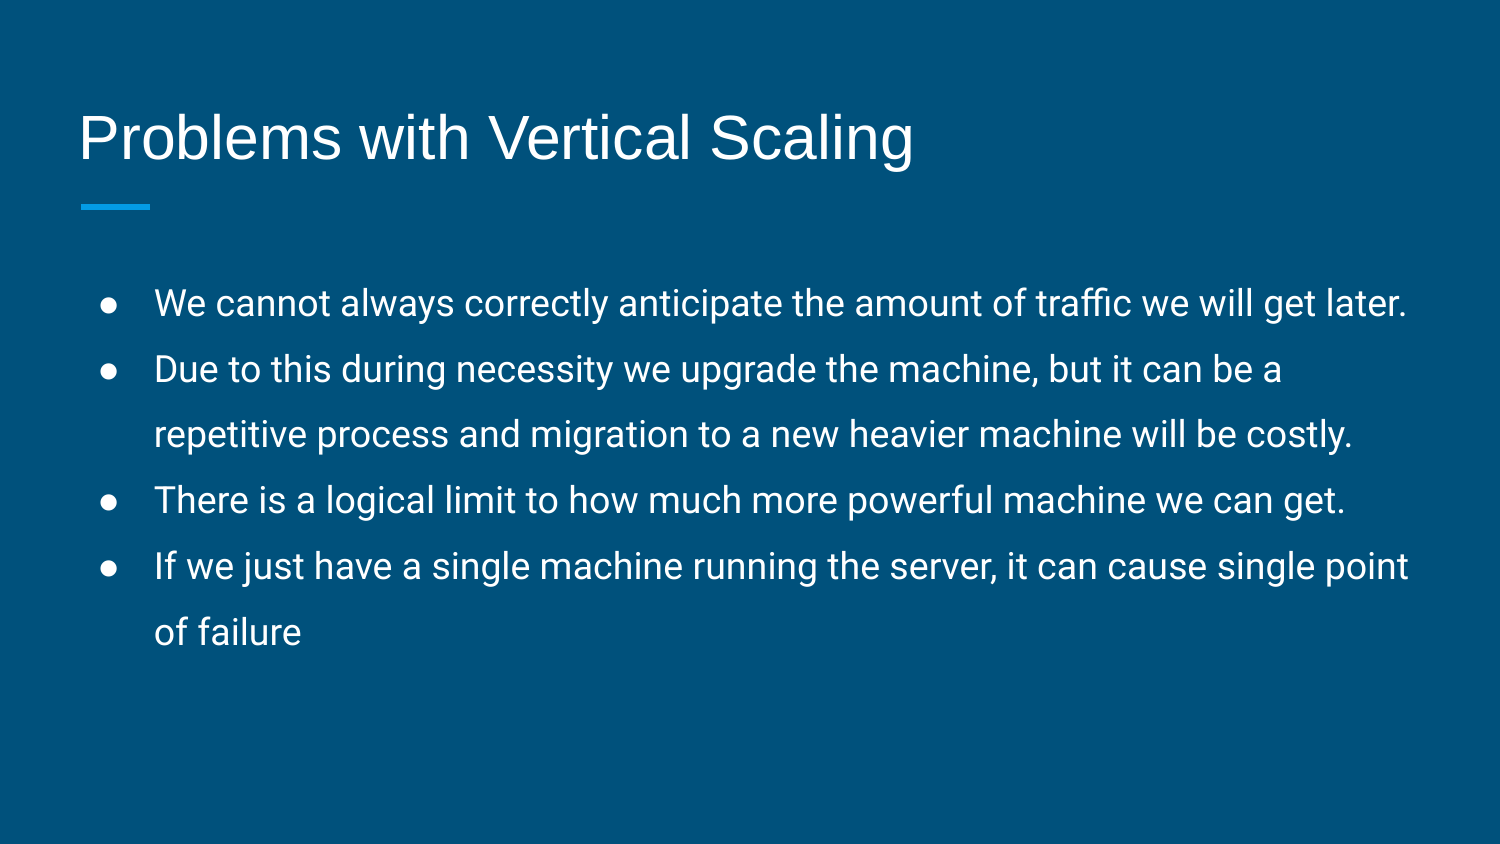

# Problems with Vertical Scaling
We cannot always correctly anticipate the amount of traffic we will get later.
Due to this during necessity we upgrade the machine, but it can be a repetitive process and migration to a new heavier machine will be costly.
There is a logical limit to how much more powerful machine we can get.
If we just have a single machine running the server, it can cause single point of failure